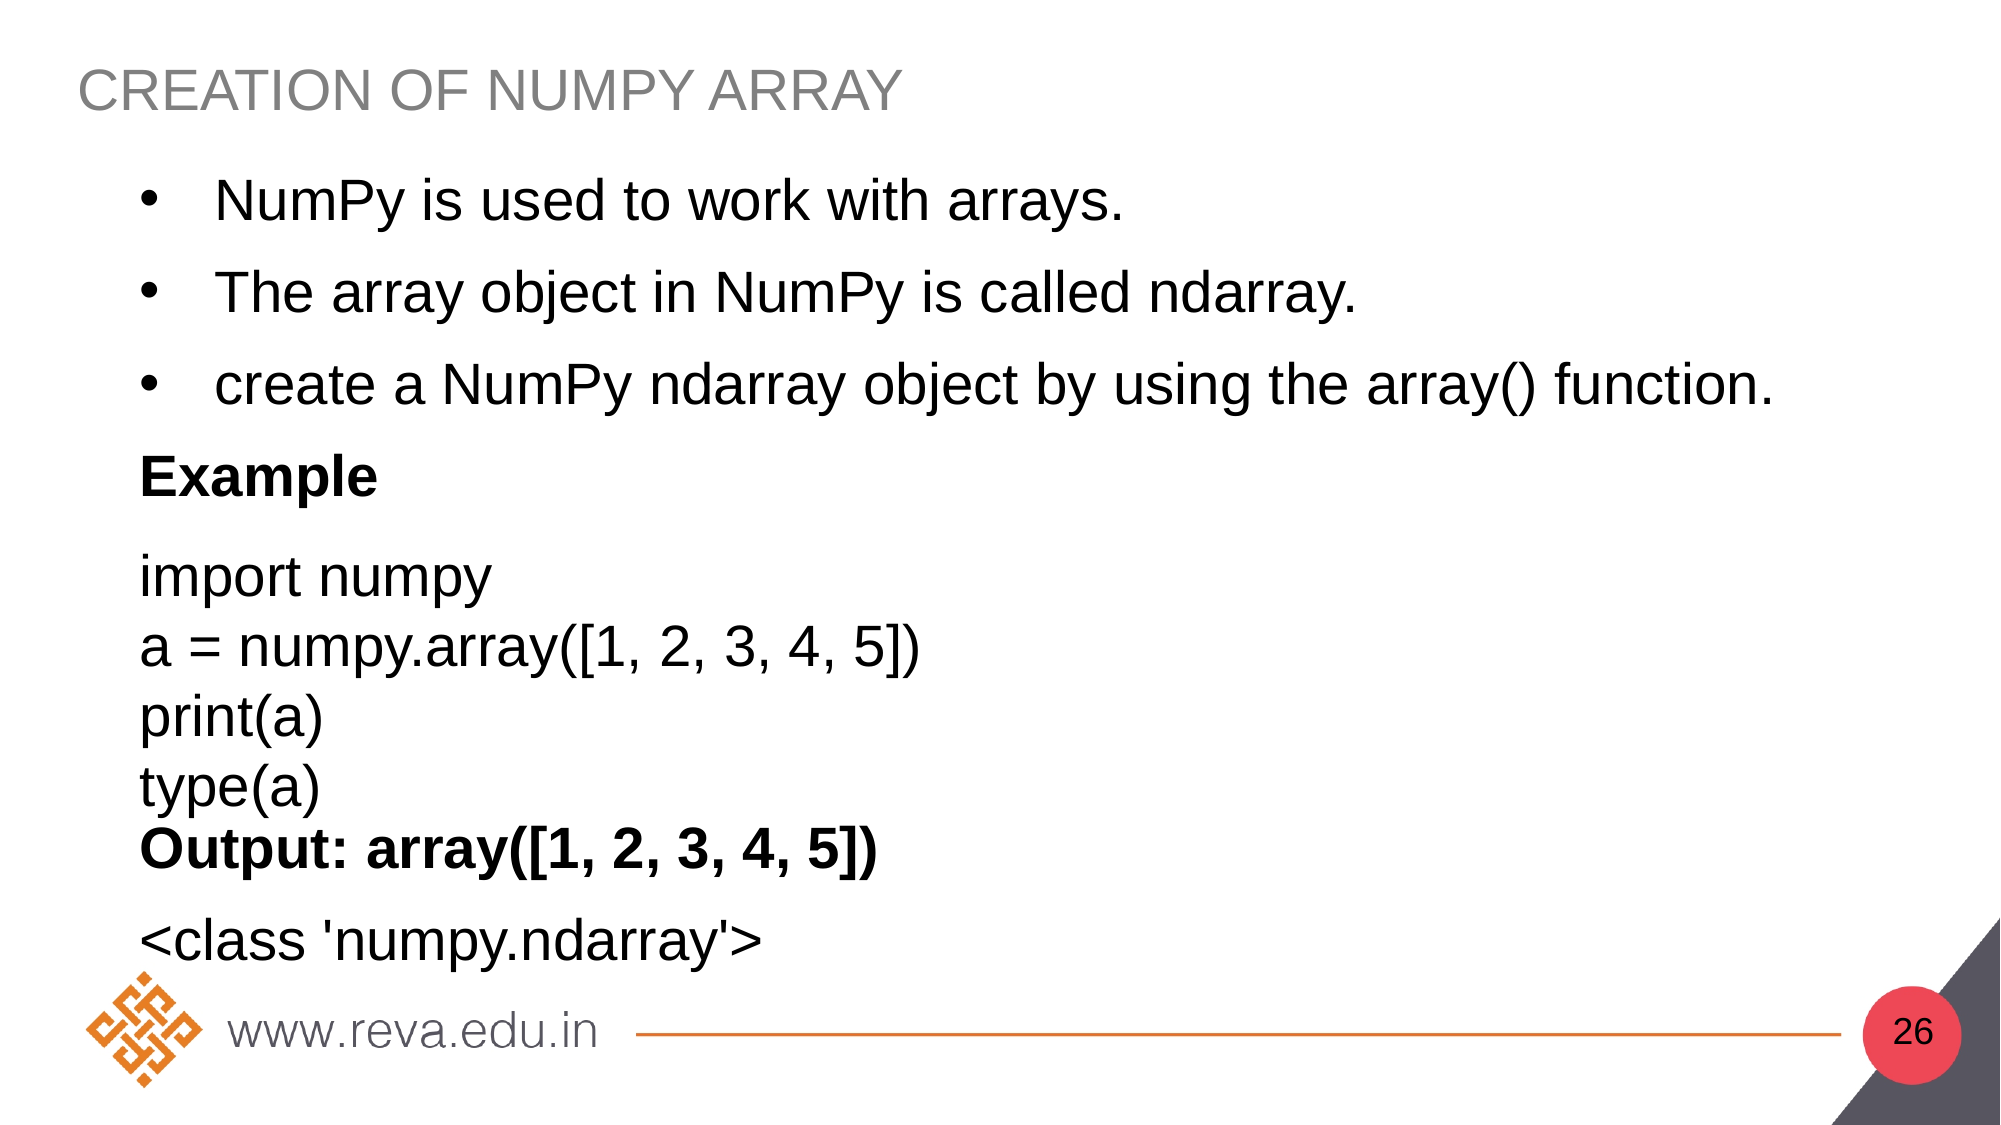

# Creation of NumPy Array
NumPy is used to work with arrays.
The array object in NumPy is called ndarray.
create a NumPy ndarray object by using the array() function.
Example
import numpy
a = numpy.array([1, 2, 3, 4, 5])
print(a)
type(a)
Output: array([1, 2, 3, 4, 5])
<class 'numpy.ndarray'>

26